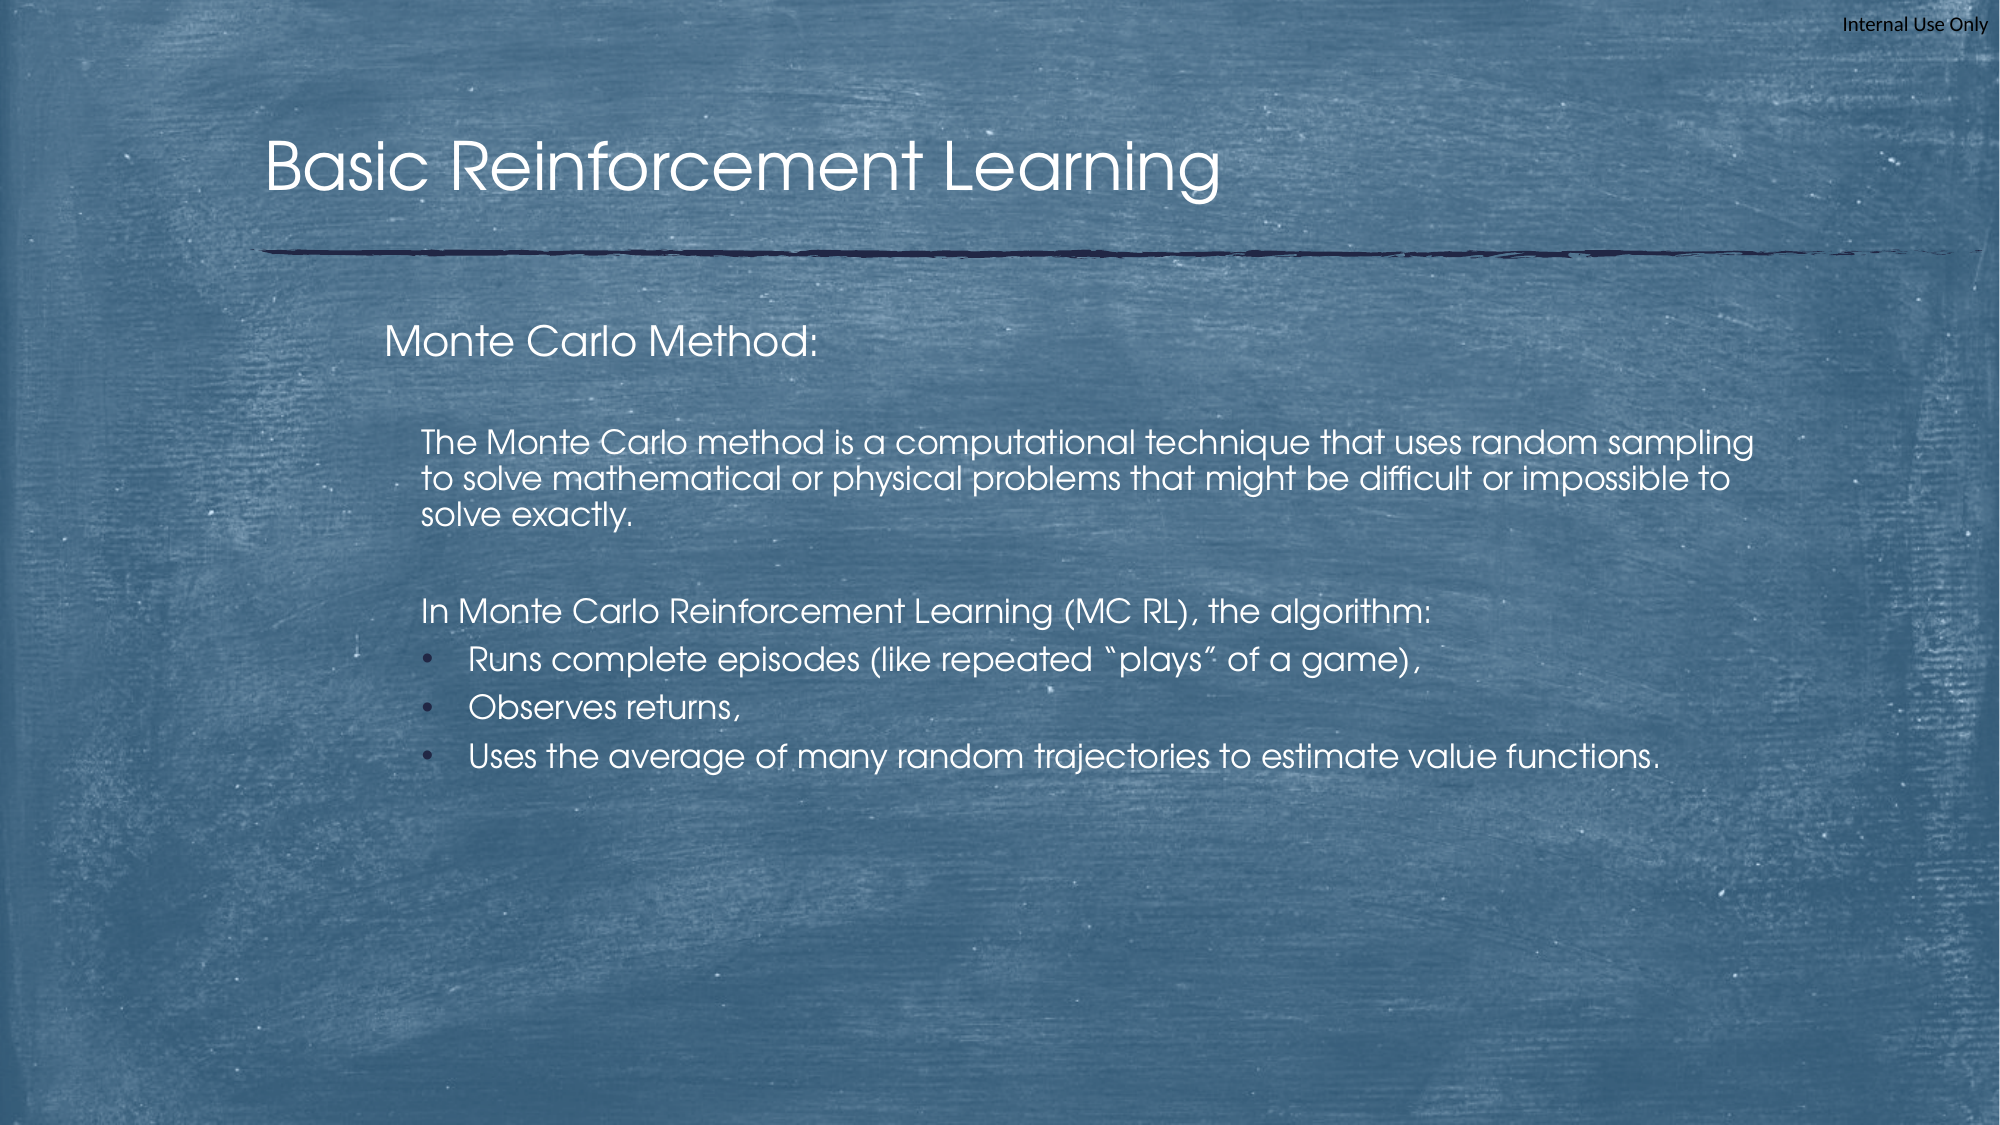

# Basic Reinforcement Learning
Monte Carlo Method:

The Monte Carlo method is a computational technique that uses random sampling to solve mathematical or physical problems that might be difficult or impossible to solve exactly.

In Monte Carlo Reinforcement Learning (MC RL), the algorithm:
Runs complete episodes (like repeated “plays” of a game),
Observes returns,
Uses the average of many random trajectories to estimate value functions.